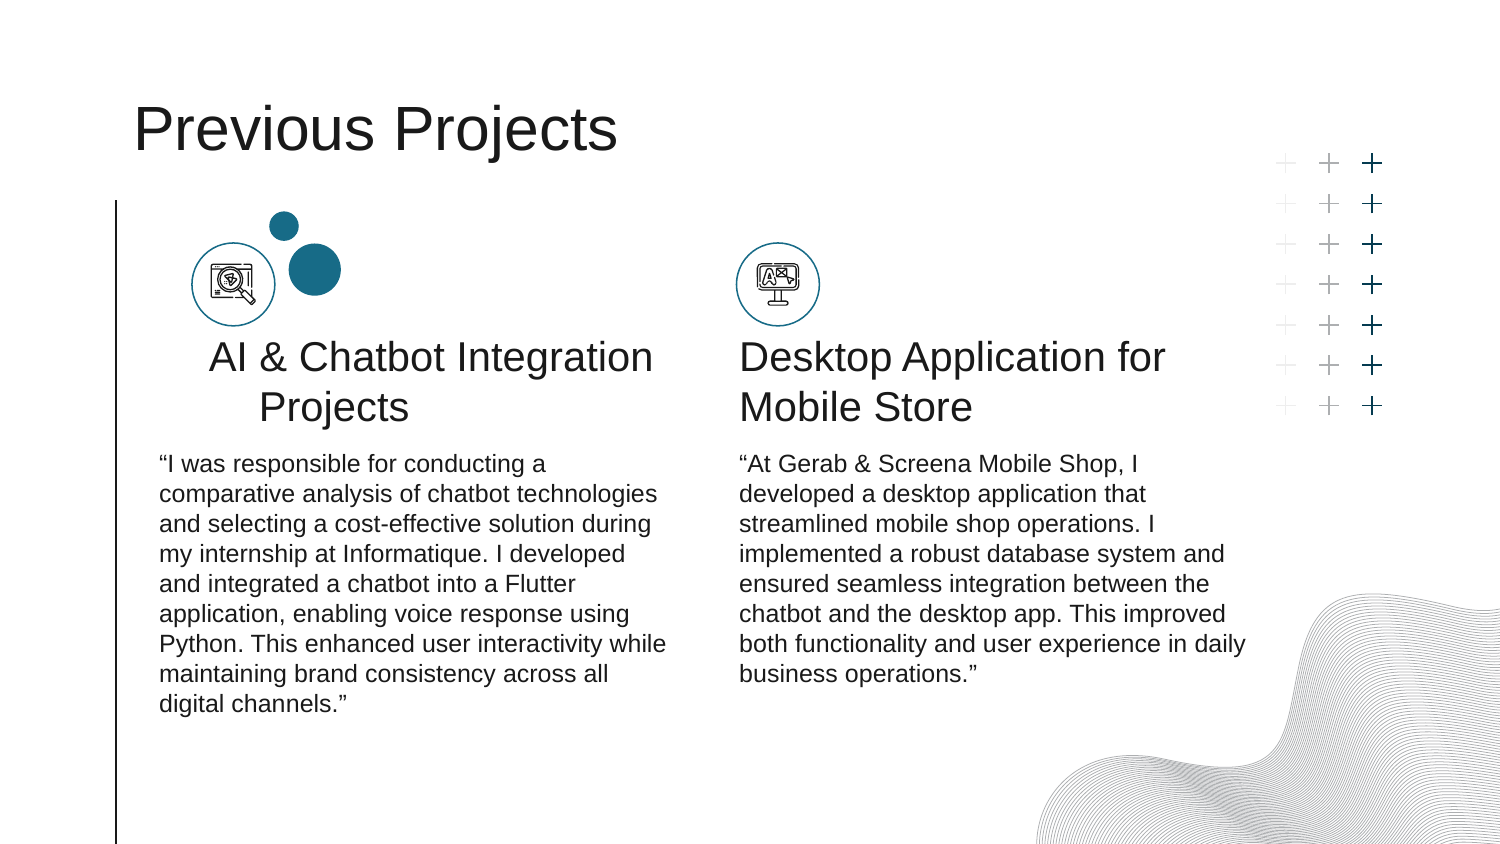

# Previous Projects

AI & Chatbot Integration Projects
Desktop Application for Mobile Store
“I was responsible for conducting a comparative analysis of chatbot technologies and selecting a cost-effective solution during my internship at Informatique. I developed and integrated a chatbot into a Flutter application, enabling voice response using Python. This enhanced user interactivity while maintaining brand consistency across all digital channels.”
“At Gerab & Screena Mobile Shop, I developed a desktop application that streamlined mobile shop operations. I implemented a robust database system and ensured seamless integration between the chatbot and the desktop app. This improved both functionality and user experience in daily business operations.”